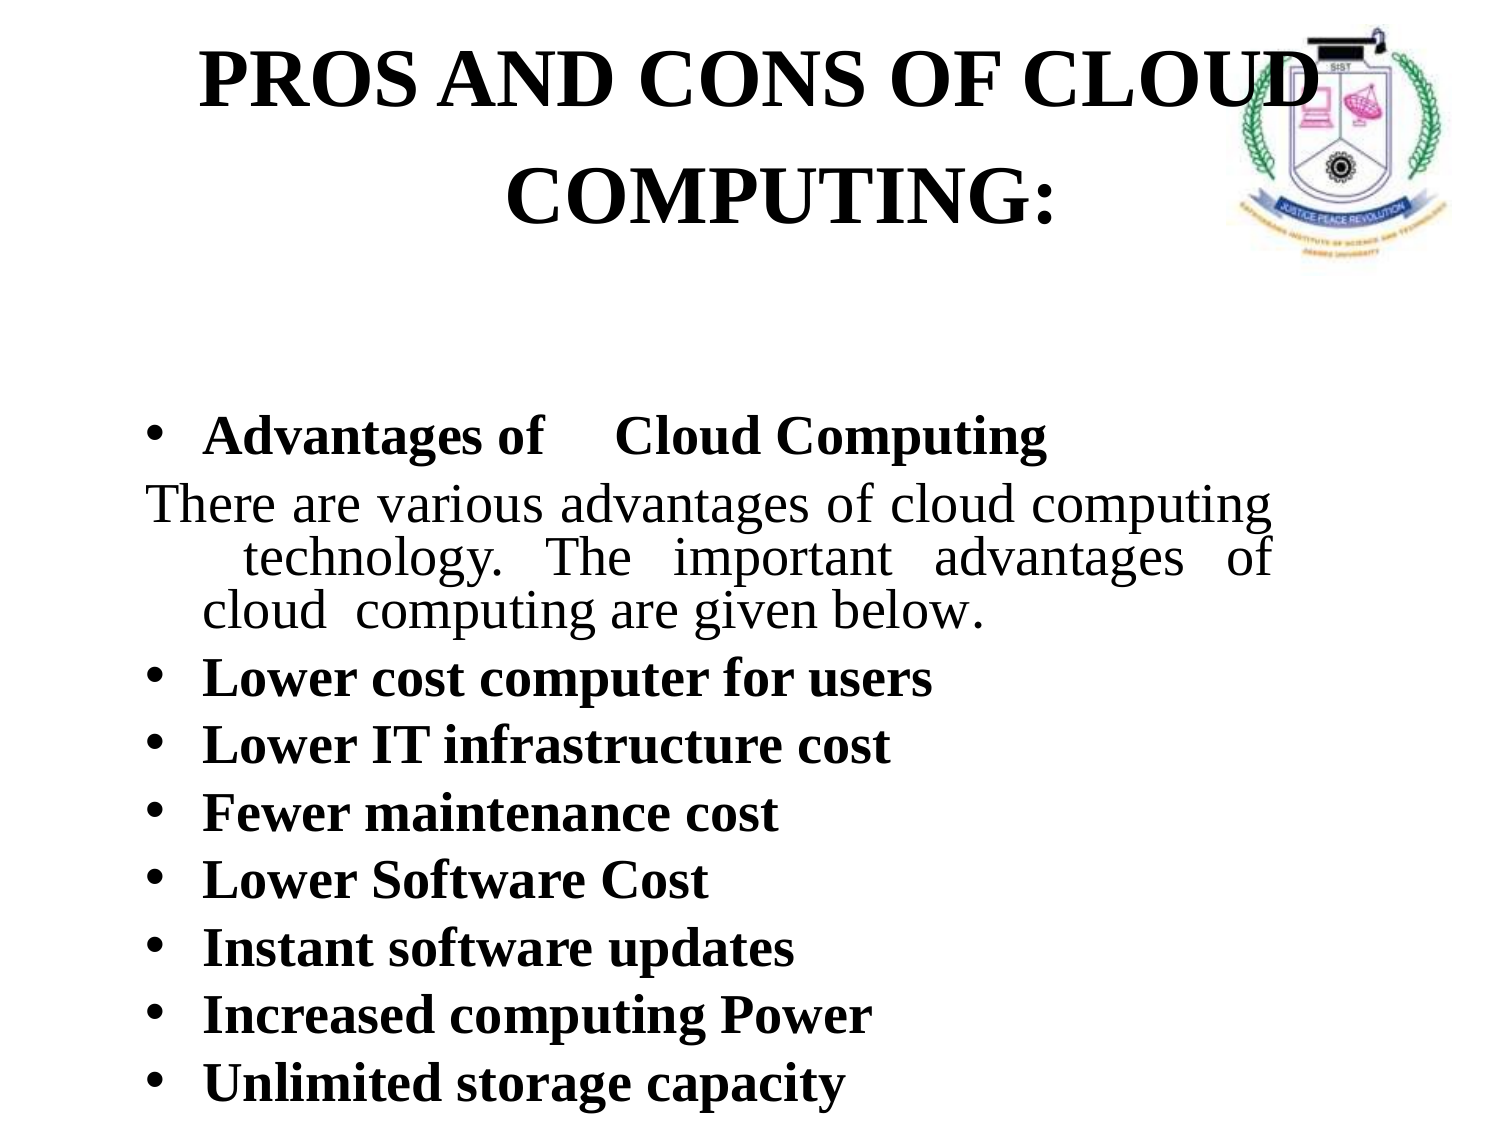

# PROS AND CONS OF CLOUD  COMPUTING:
Advantages of     Cloud Computing
There are various advantages of cloud computing  technology. The important advantages of cloud  computing are given below.
Lower cost computer for users
Lower IT infrastructure cost
Fewer maintenance cost
Lower Software Cost
Instant software updates
Increased computing Power
Unlimited storage capacity